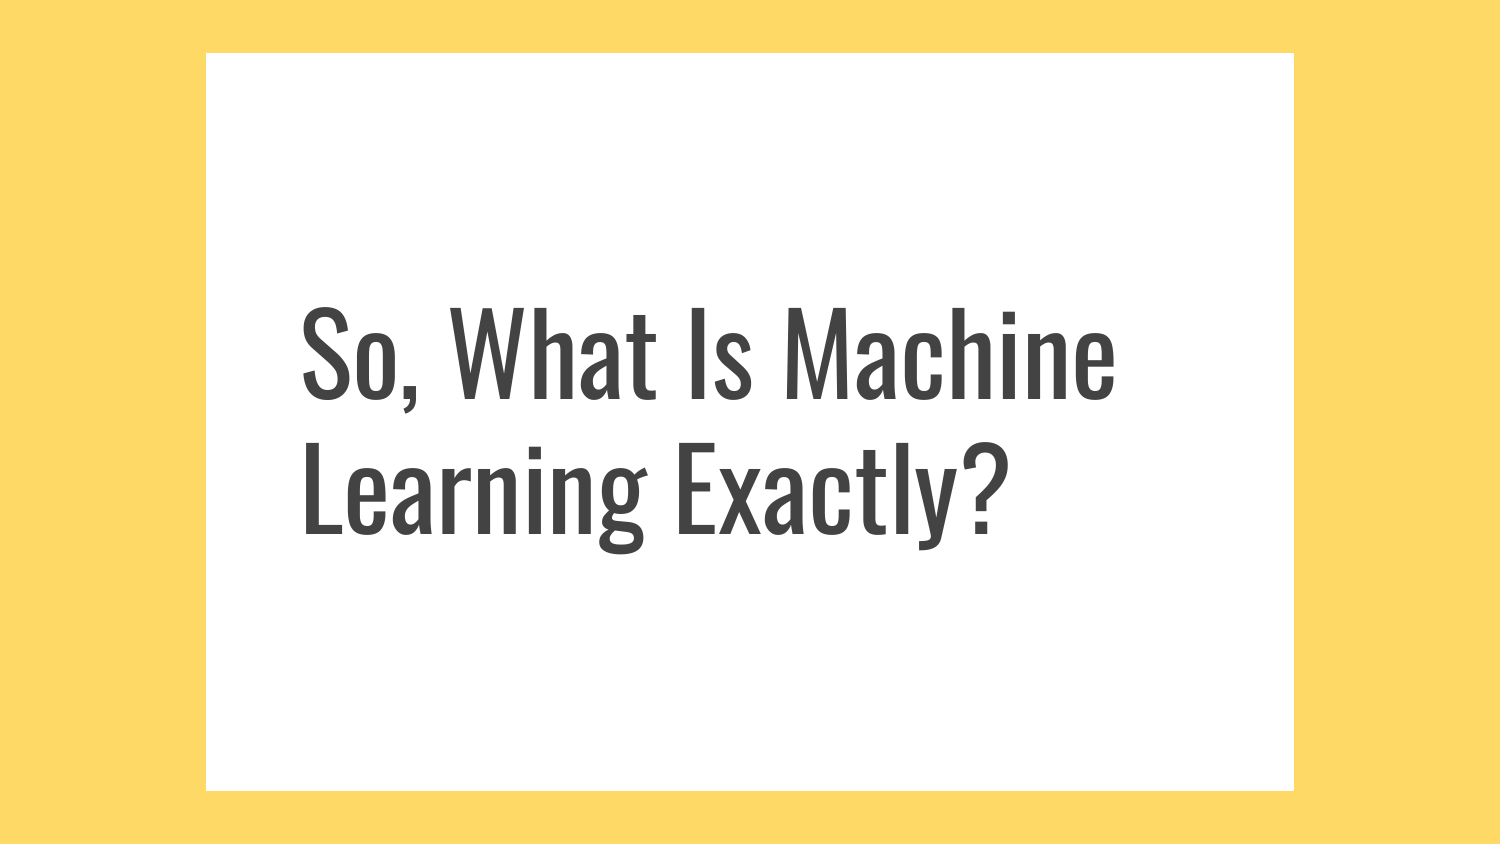

# So, What Is Machine Learning Exactly?